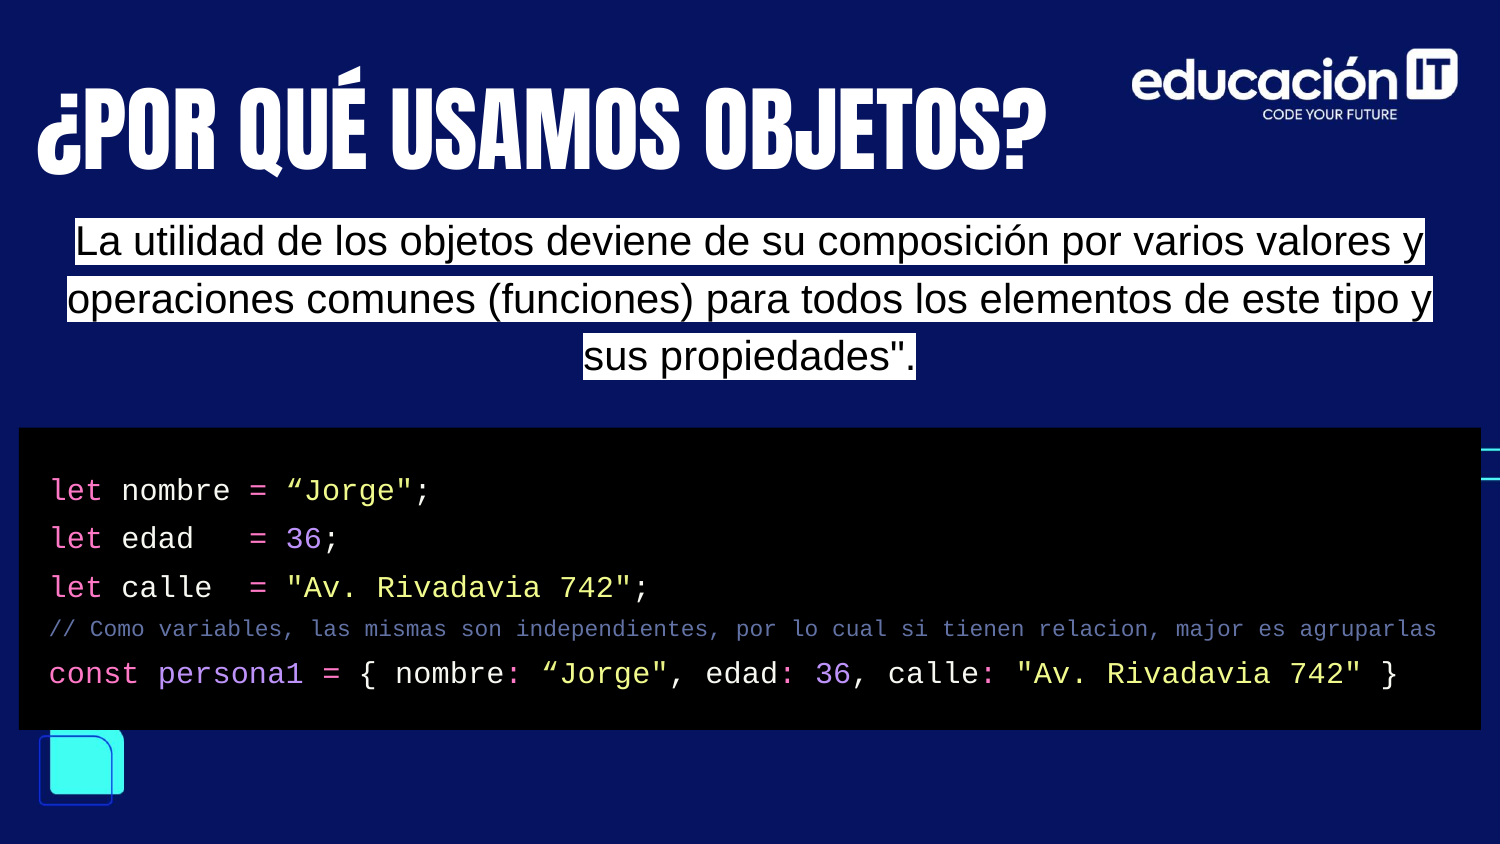

¿POR QUÉ USAMOS OBJETOS?
La utilidad de los objetos deviene de su composición por varios valores y operaciones comunes (funciones) para todos los elementos de este tipo y sus propiedades".

let nombre = “Jorge";
let edad   = 36;
let calle  = "Av. Rivadavia 742";
// Como variables, las mismas son independientes, por lo cual si tienen relacion, major es agruparlas
const persona1 = { nombre: “Jorge", edad: 36, calle: "Av. Rivadavia 742" }